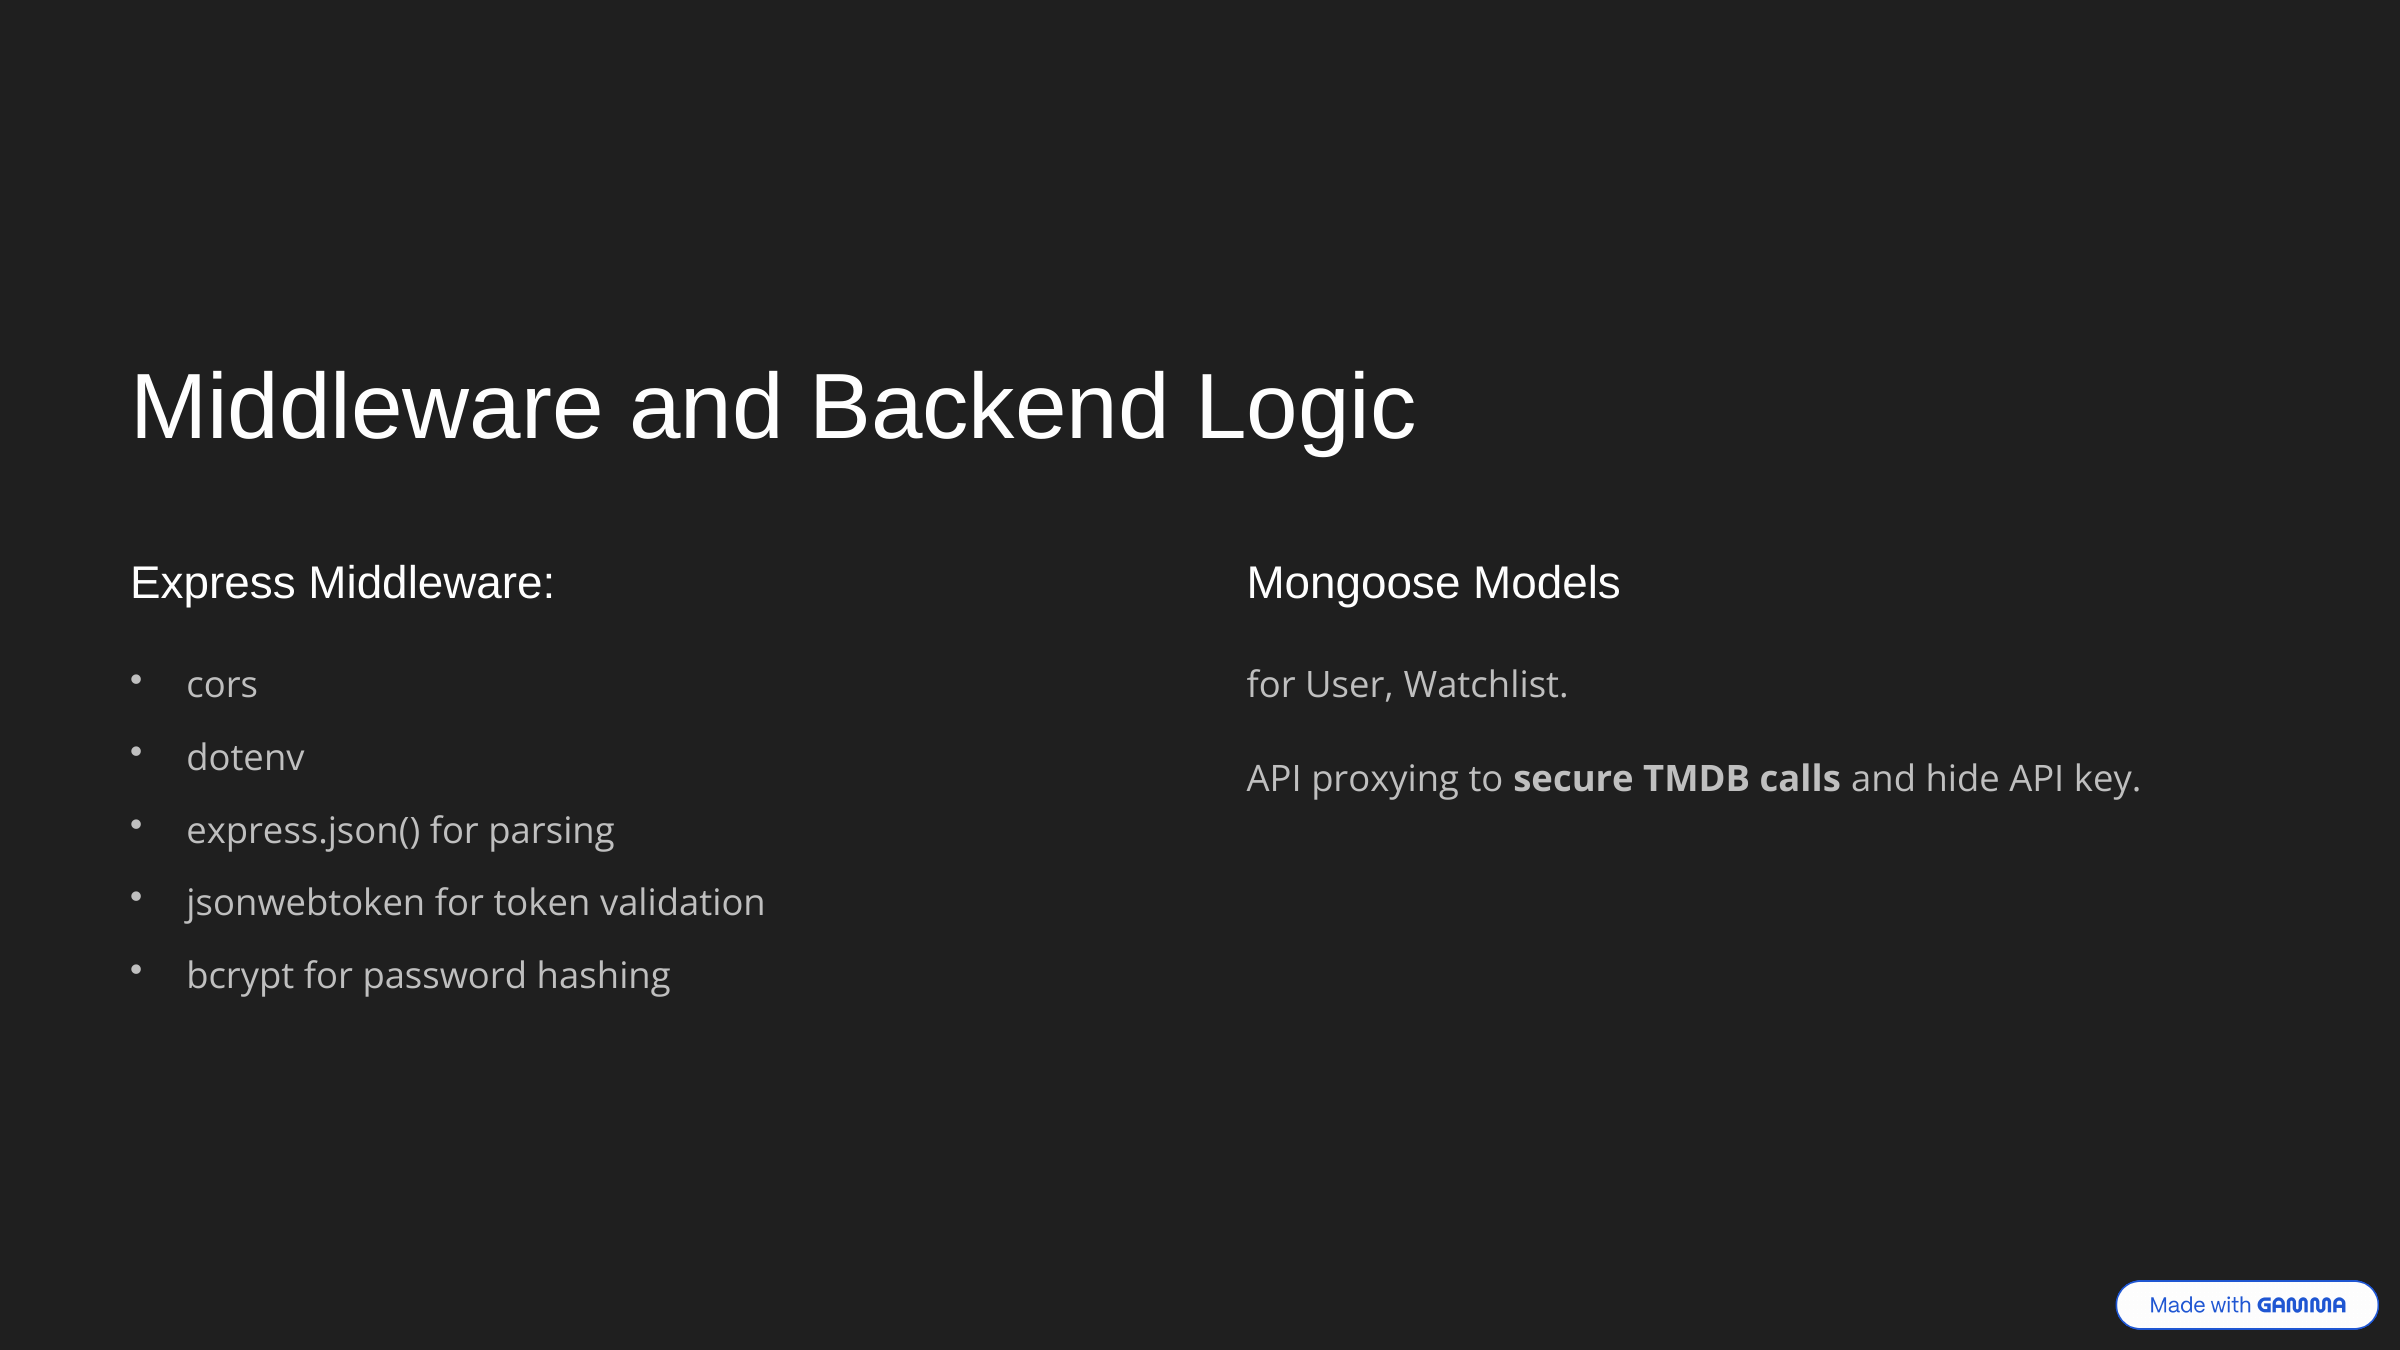

Middleware and Backend Logic
Express Middleware:
Mongoose Models
cors
for User, Watchlist.
dotenv
API proxying to secure TMDB calls and hide API key.
express.json() for parsing
jsonwebtoken for token validation
bcrypt for password hashing